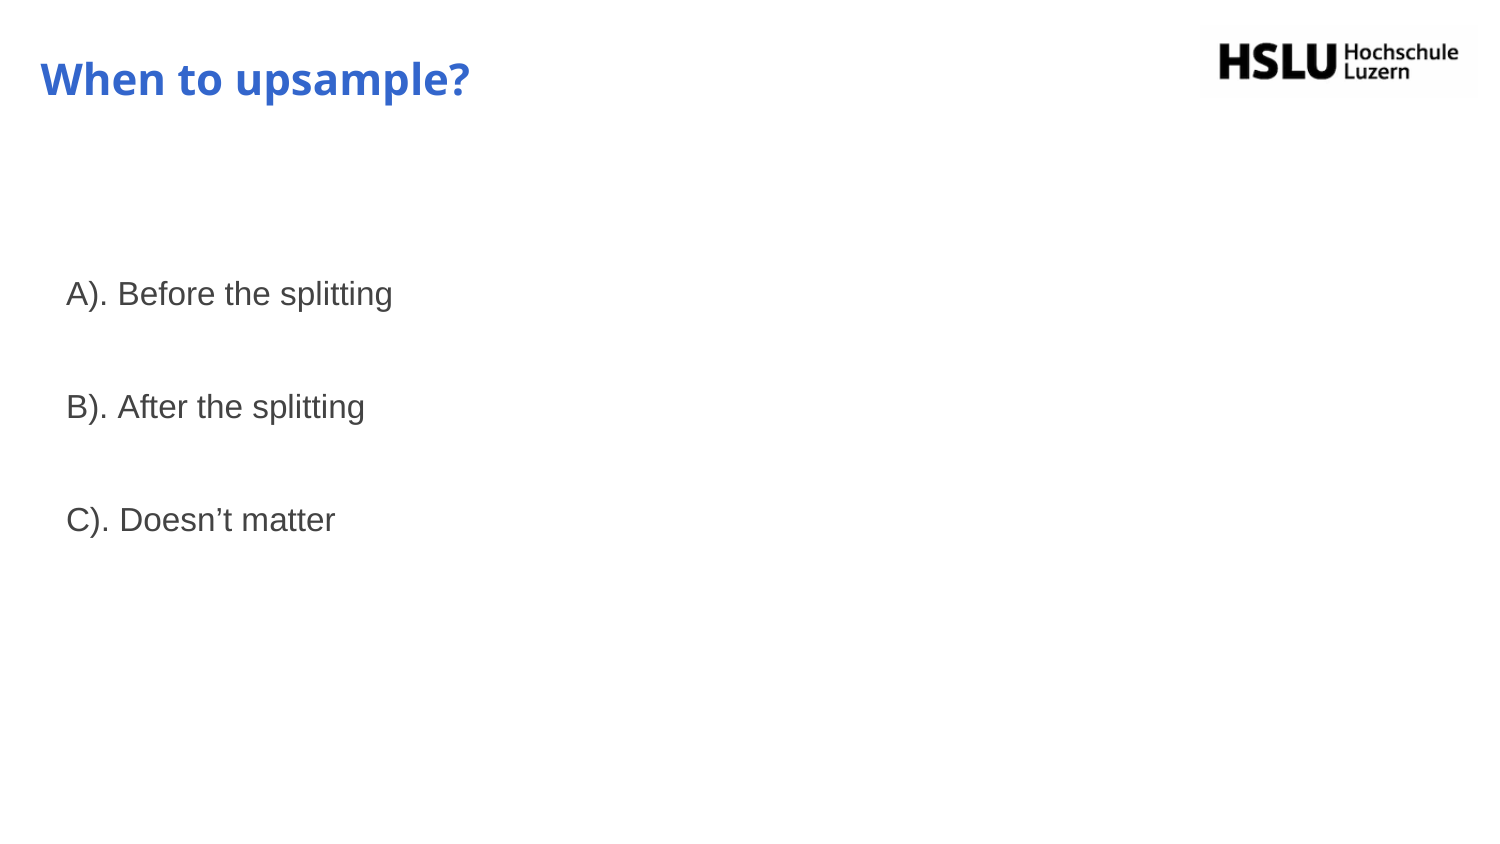

# When to upsample?
Α). Before the splitting
Β). After the splitting
C). Doesn’t matter